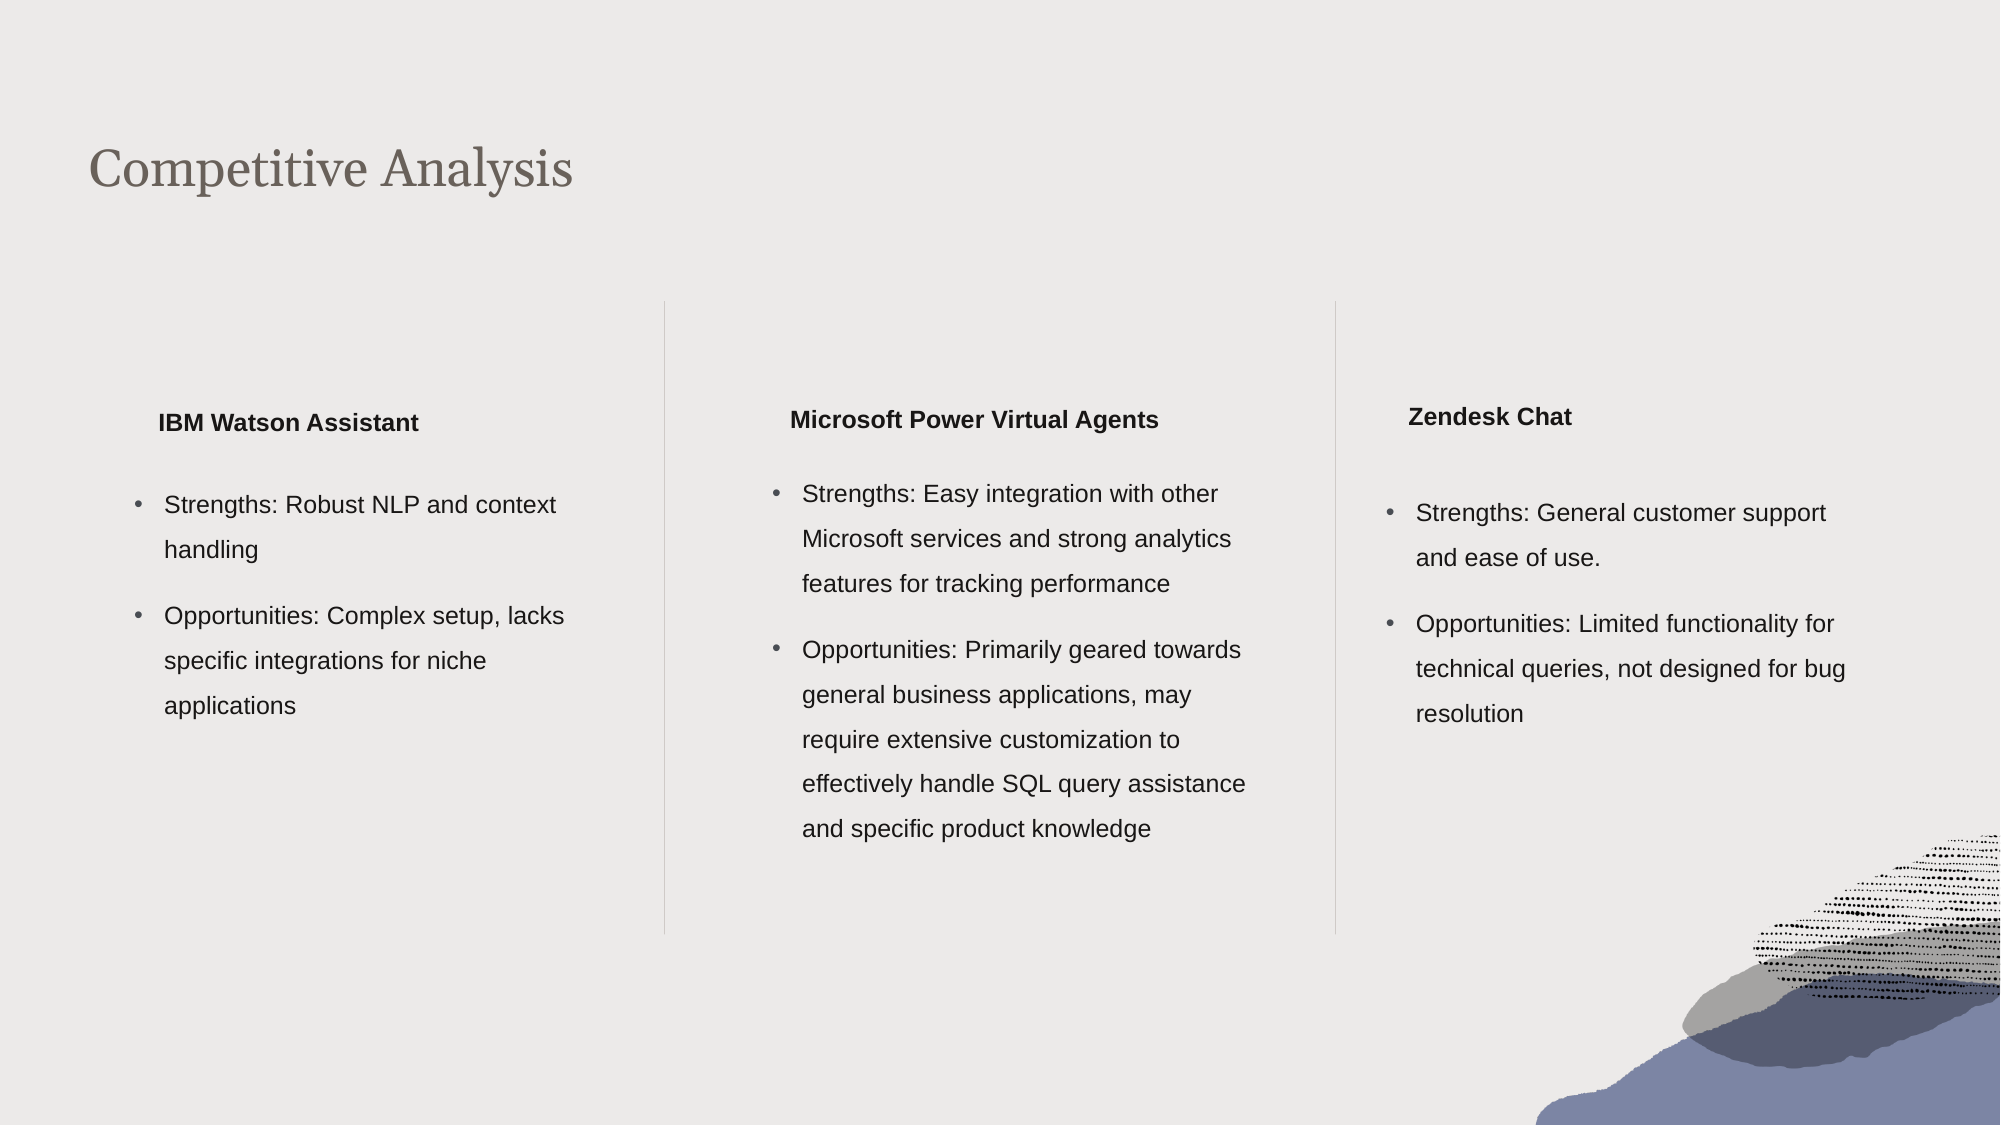

# Competitive Analysis
 Microsoft Power Virtual Agents
Zendesk Chat
IBM Watson Assistant
Strengths: Easy integration with other Microsoft services and strong analytics features for tracking performance
Opportunities: Primarily geared towards general business applications, may require extensive customization to effectively handle SQL query assistance and specific product knowledge
Strengths: Robust NLP and context handling
Opportunities: Complex setup, lacks specific integrations for niche applications

Strengths: General customer support and ease of use.
Opportunities: Limited functionality for technical queries, not designed for bug resolution